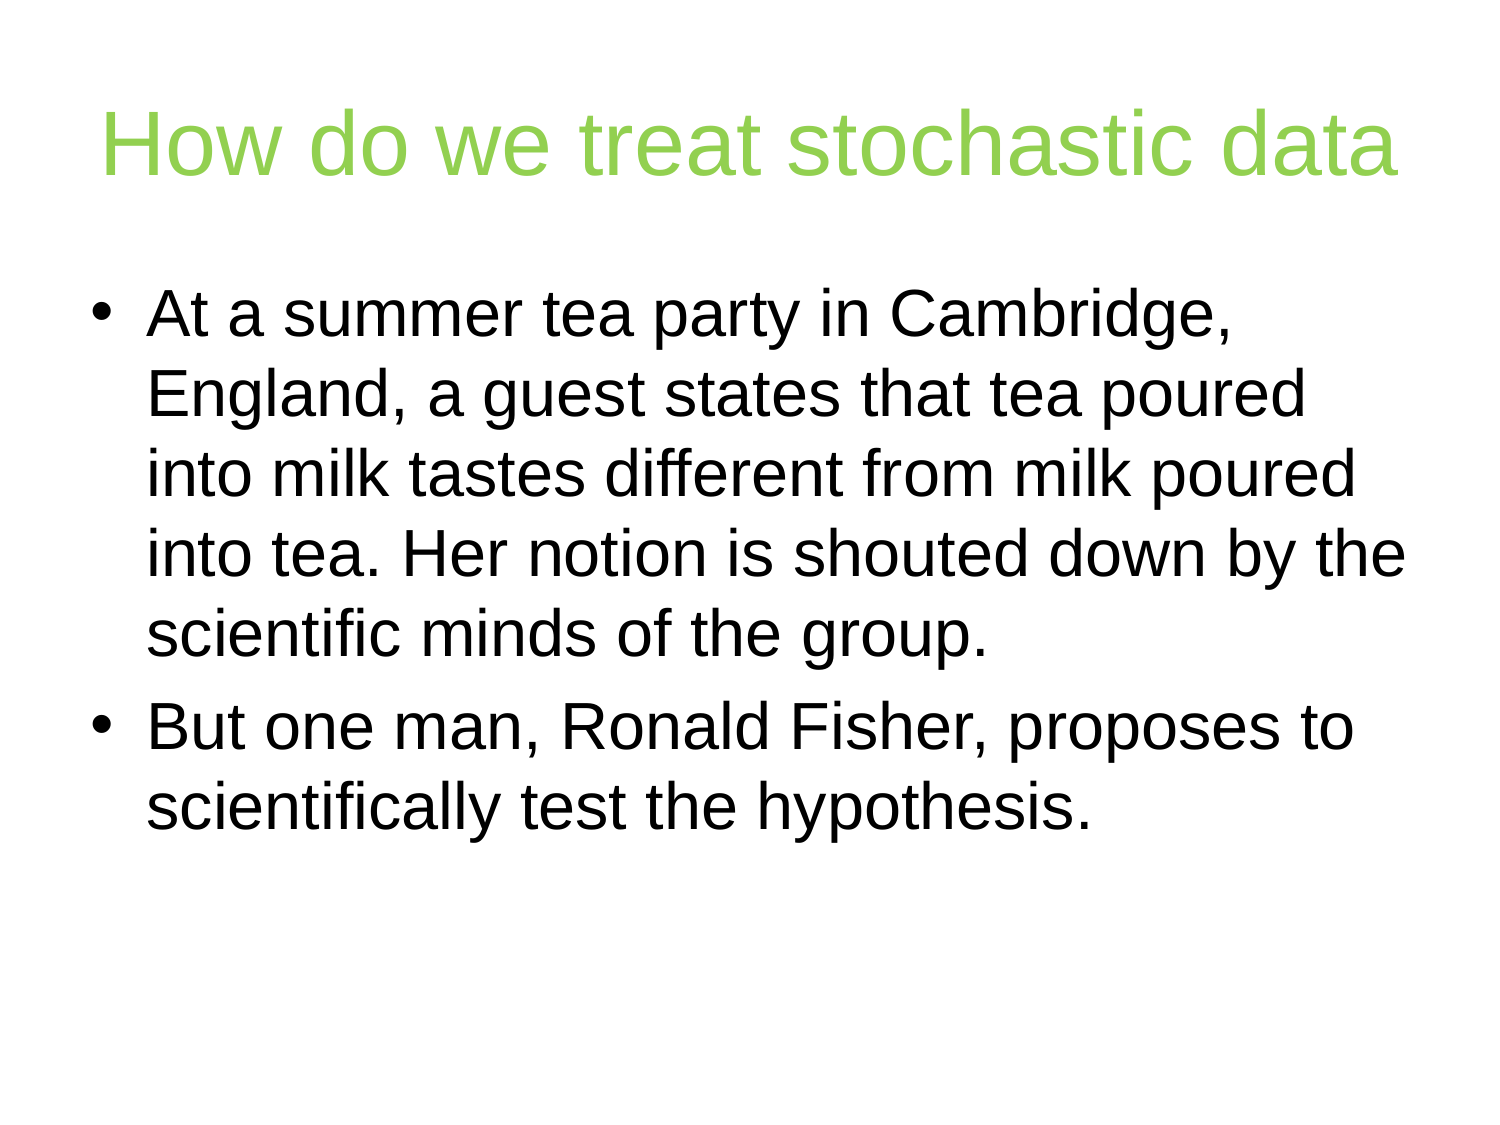

# How do we treat stochastic data
At a summer tea party in Cambridge, England, a guest states that tea poured into milk tastes different from milk poured into tea. Her notion is shouted down by the scientific minds of the group.
But one man, Ronald Fisher, proposes to scientifically test the hypothesis.